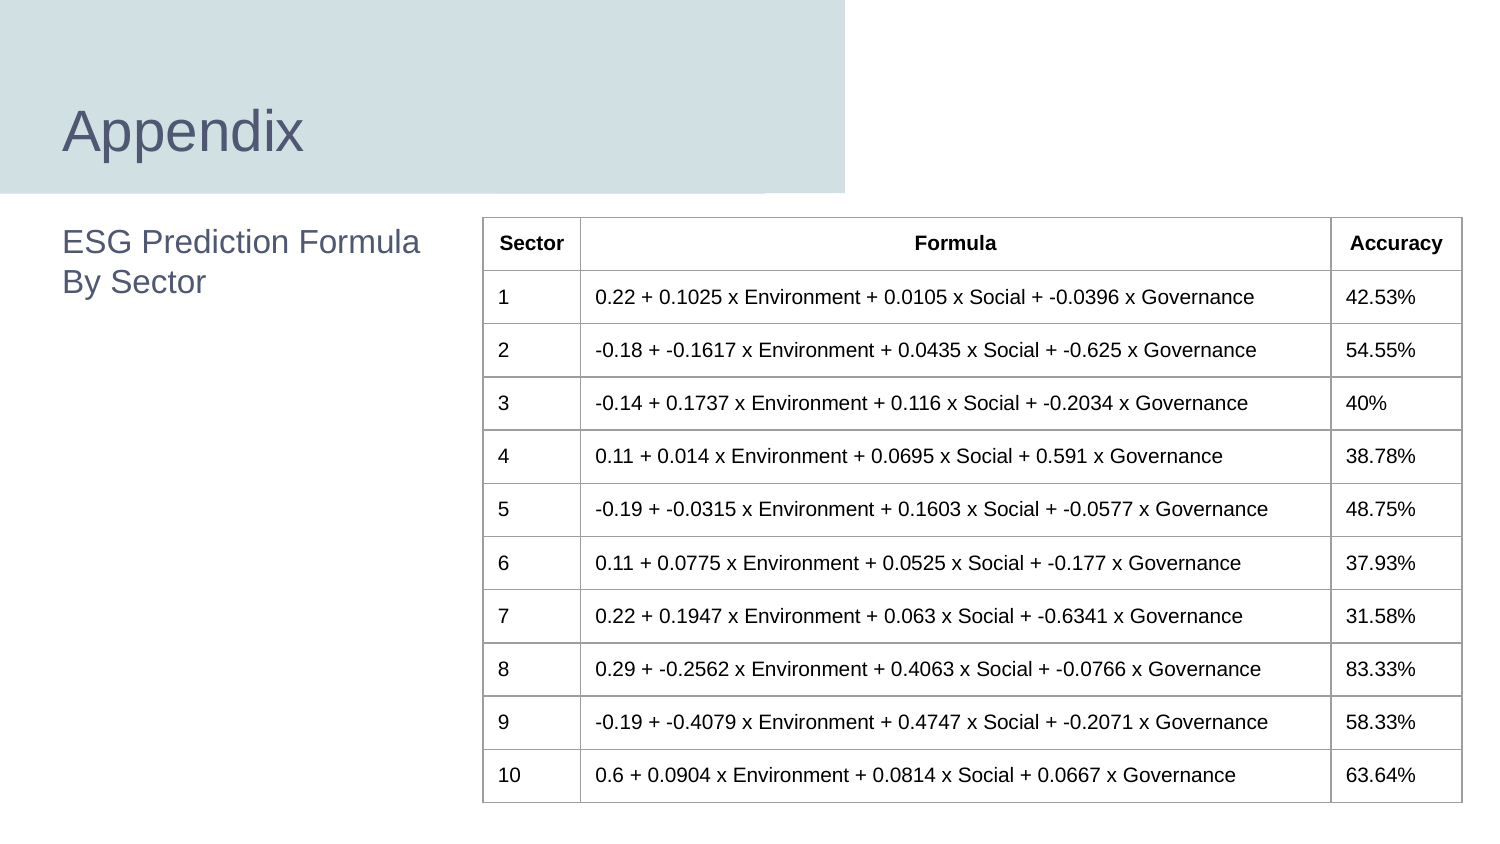

# Appendix
ESG Prediction Formula By Sector
| Sector | Formula | Accuracy |
| --- | --- | --- |
| 1 | 0.22 + 0.1025 x Environment + 0.0105 x Social + -0.0396 x Governance | 42.53% |
| 2 | -0.18 + -0.1617 x Environment + 0.0435 x Social + -0.625 x Governance | 54.55% |
| 3 | -0.14 + 0.1737 x Environment + 0.116 x Social + -0.2034 x Governance | 40% |
| 4 | 0.11 + 0.014 x Environment + 0.0695 x Social + 0.591 x Governance | 38.78% |
| 5 | -0.19 + -0.0315 x Environment + 0.1603 x Social + -0.0577 x Governance | 48.75% |
| 6 | 0.11 + 0.0775 x Environment + 0.0525 x Social + -0.177 x Governance | 37.93% |
| 7 | 0.22 + 0.1947 x Environment + 0.063 x Social + -0.6341 x Governance | 31.58% |
| 8 | 0.29 + -0.2562 x Environment + 0.4063 x Social + -0.0766 x Governance | 83.33% |
| 9 | -0.19 + -0.4079 x Environment + 0.4747 x Social + -0.2071 x Governance | 58.33% |
| 10 | 0.6 + 0.0904 x Environment + 0.0814 x Social + 0.0667 x Governance | 63.64% |